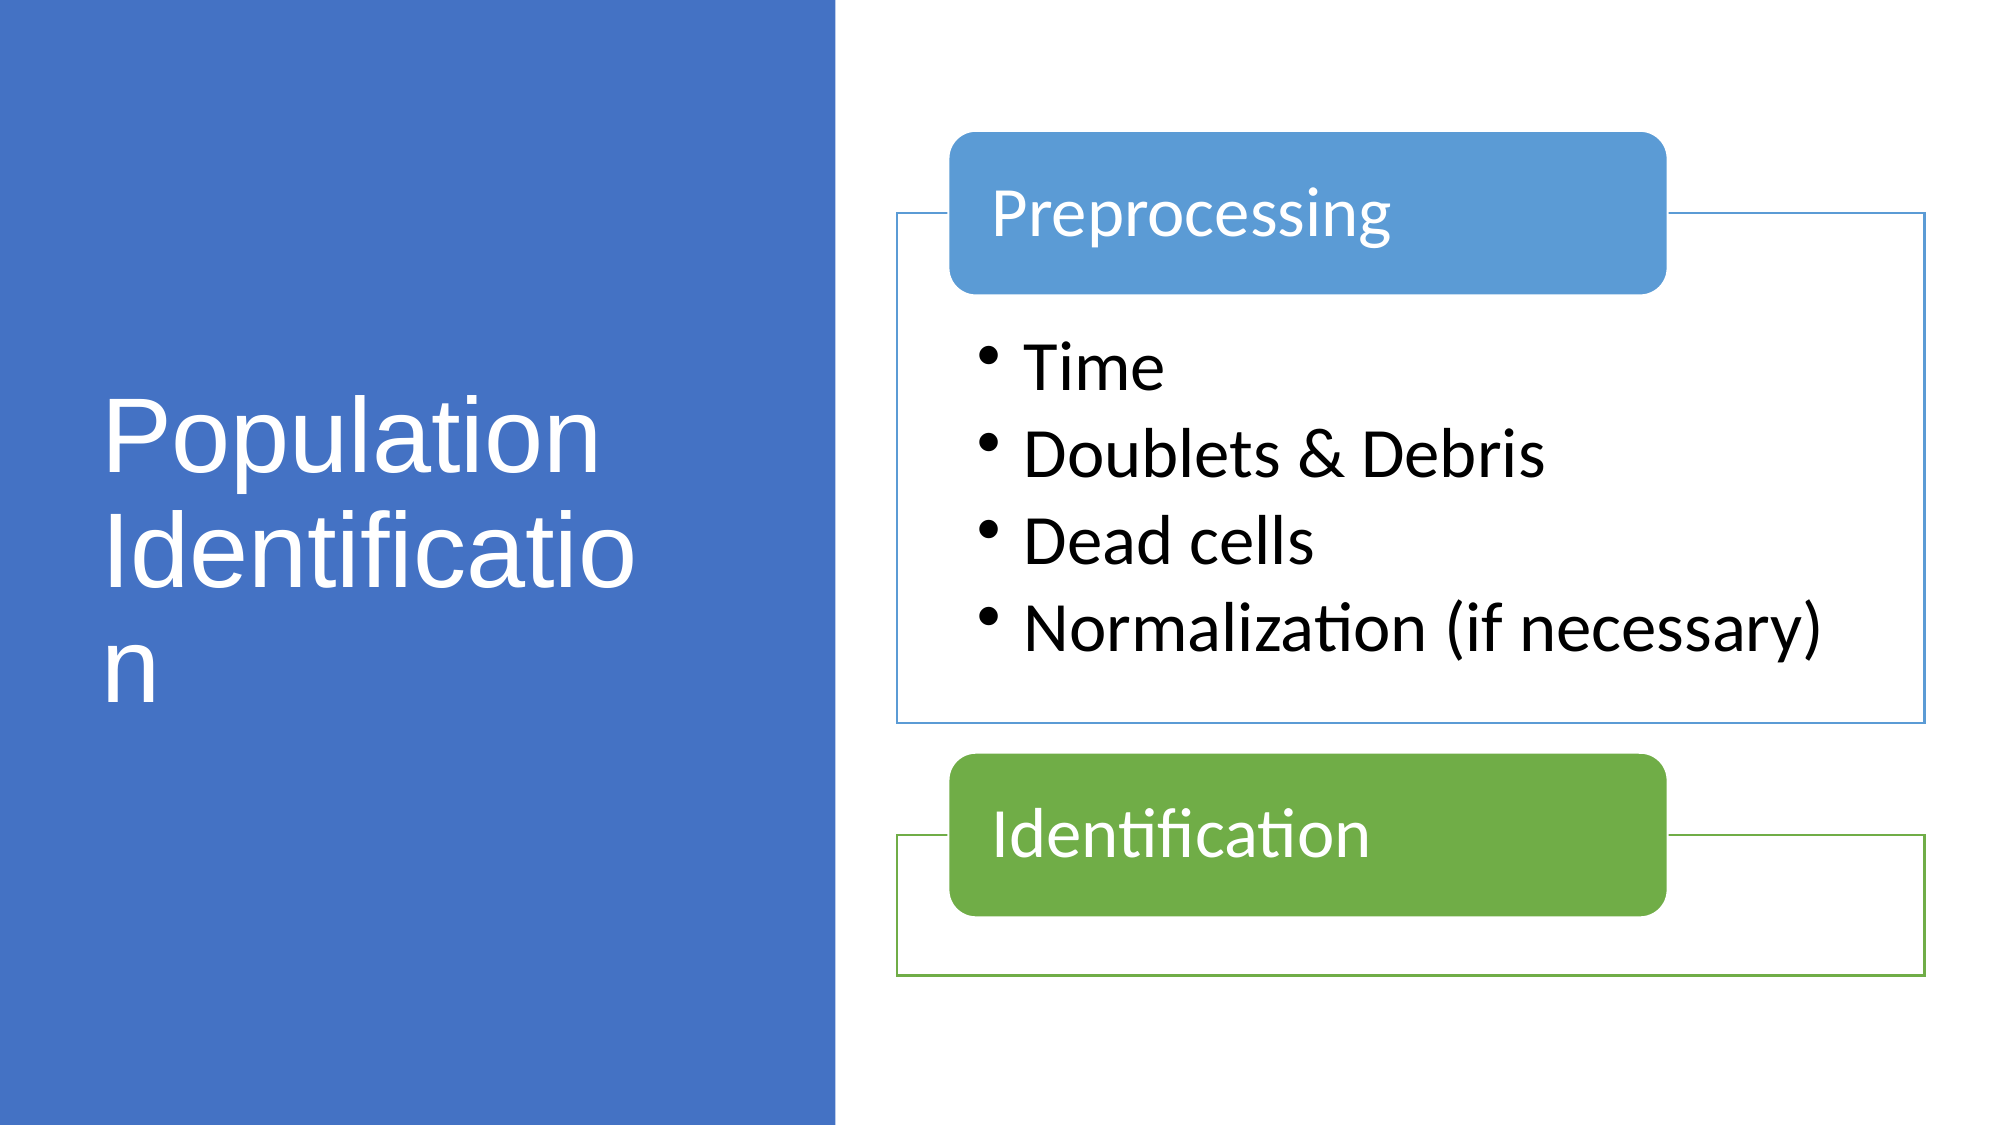

# Population Identification
Time
Doublets & Debris
Dead cells
Normalization (if necessary)
Preprocessing
Identification